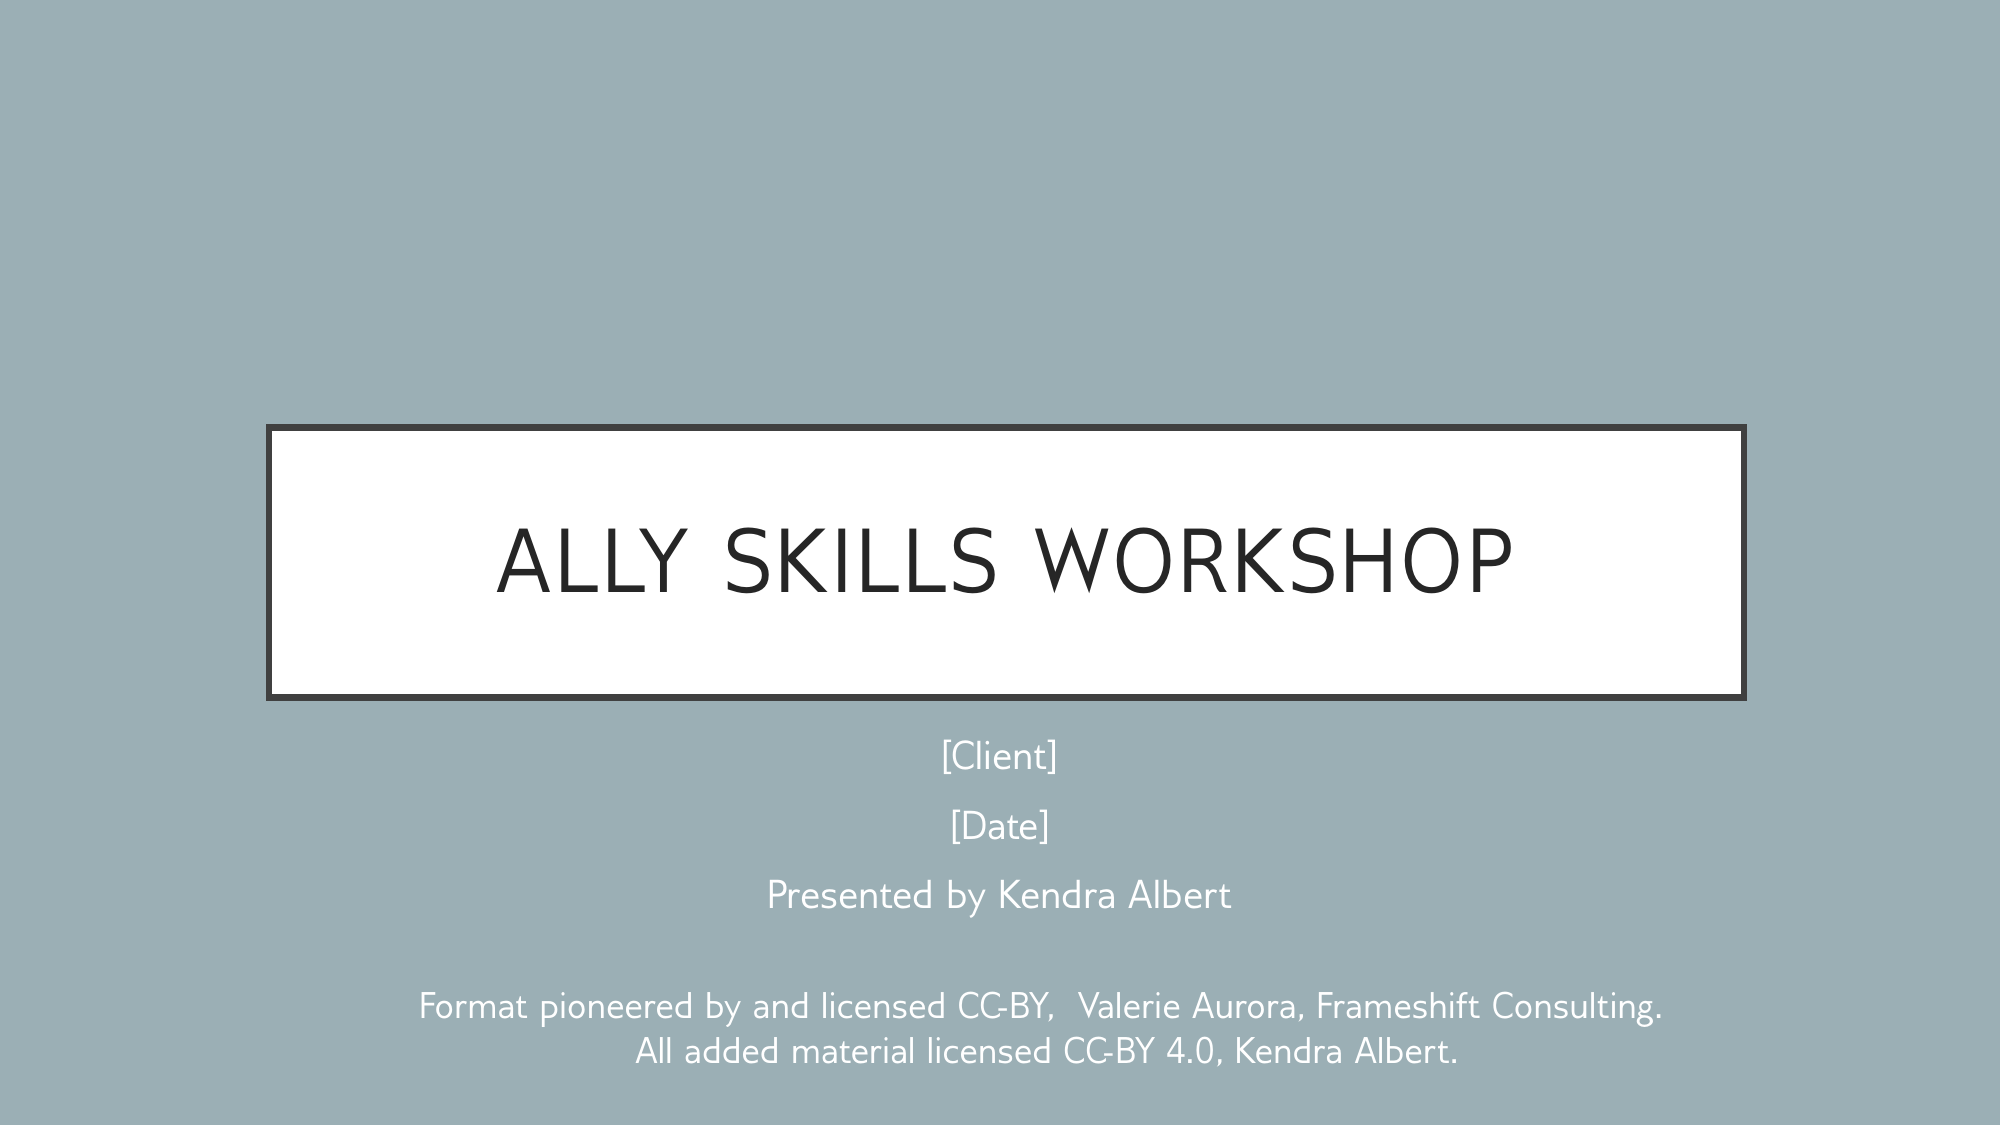

# Ally skills workshop
[Client]
[Date]
Presented by Kendra Albert

Format pioneered by and licensed CC-BY,  Valerie Aurora, Frameshift Consulting.
All added material licensed CC-BY 4.0, Kendra Albert.